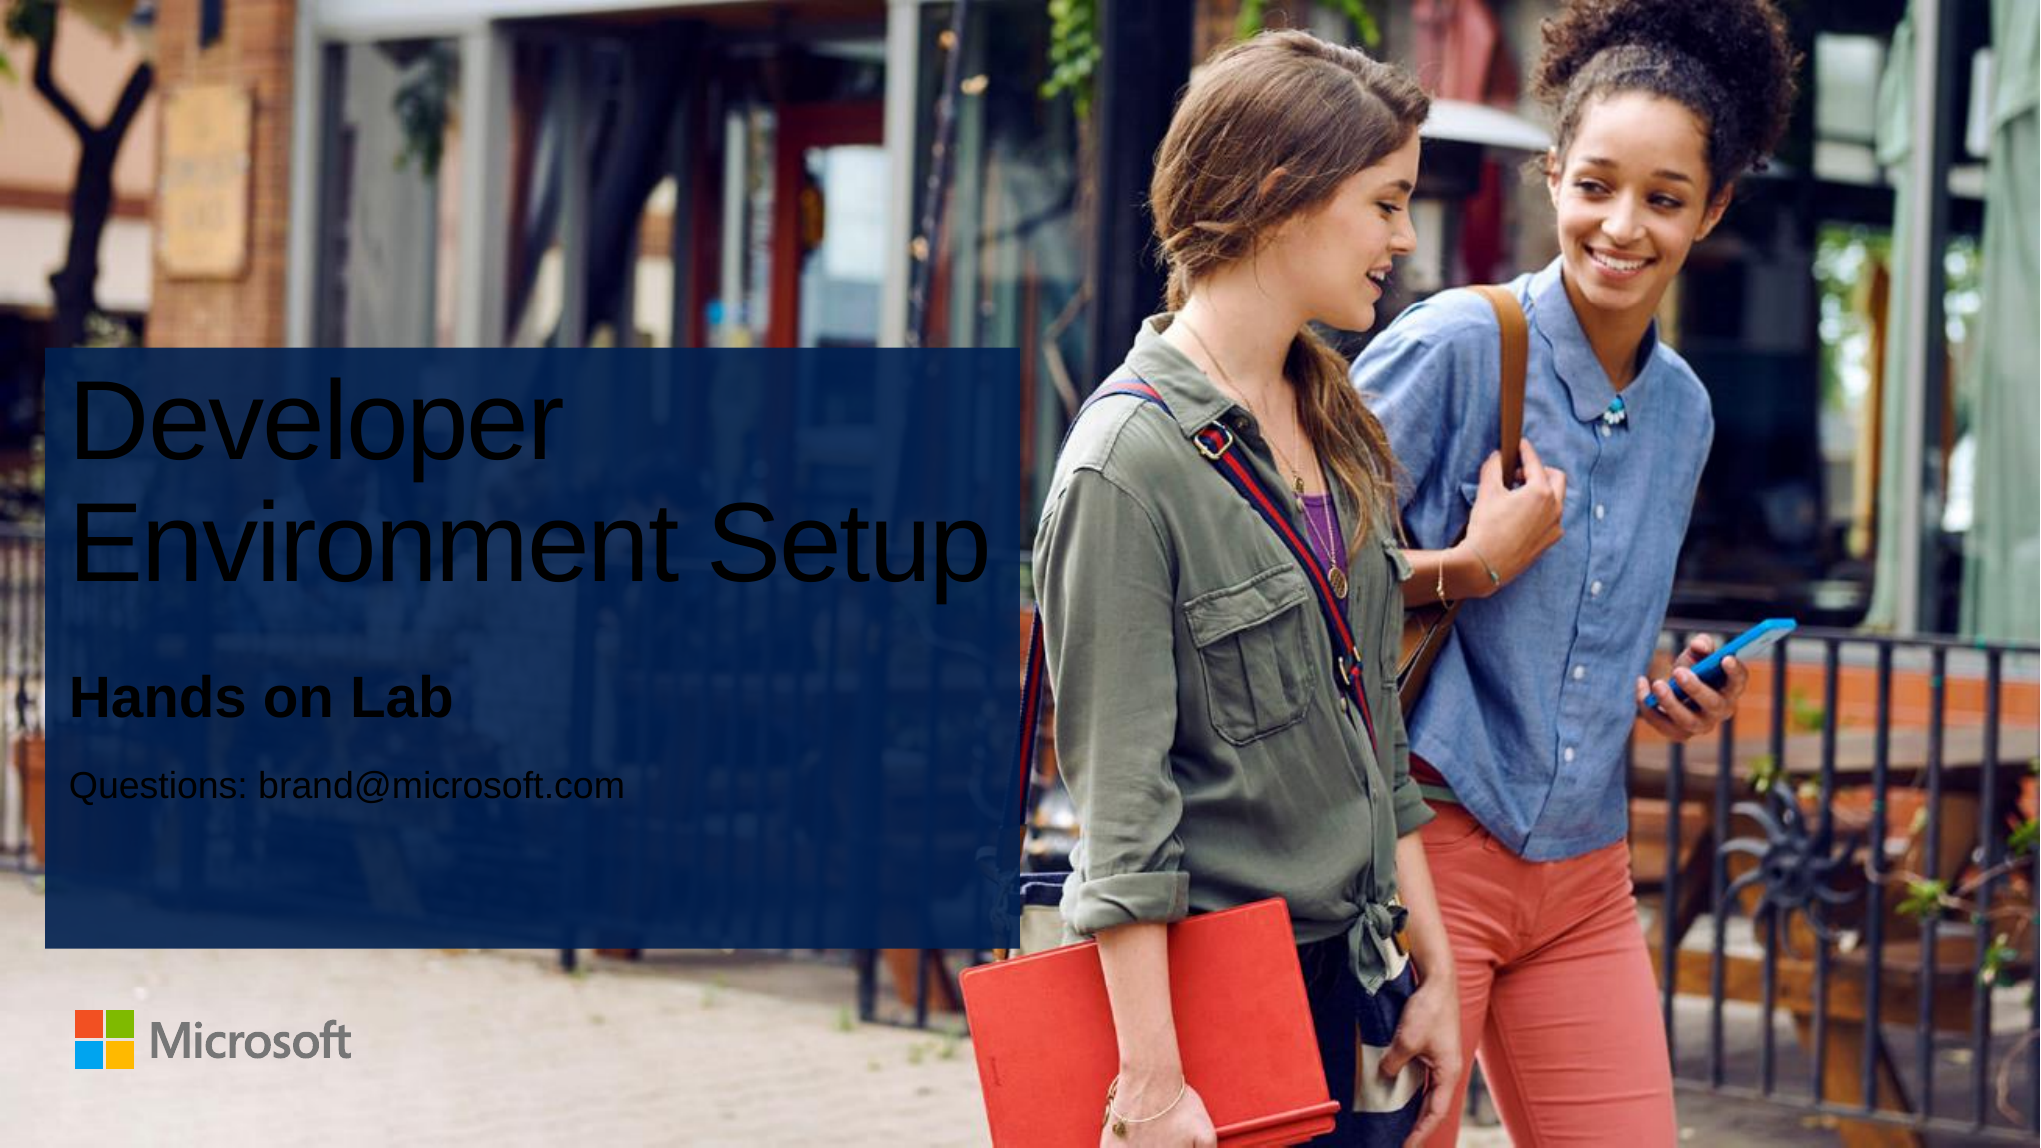

# Developer Environment Setup
Hands on Lab

Questions: brand@microsoft.com